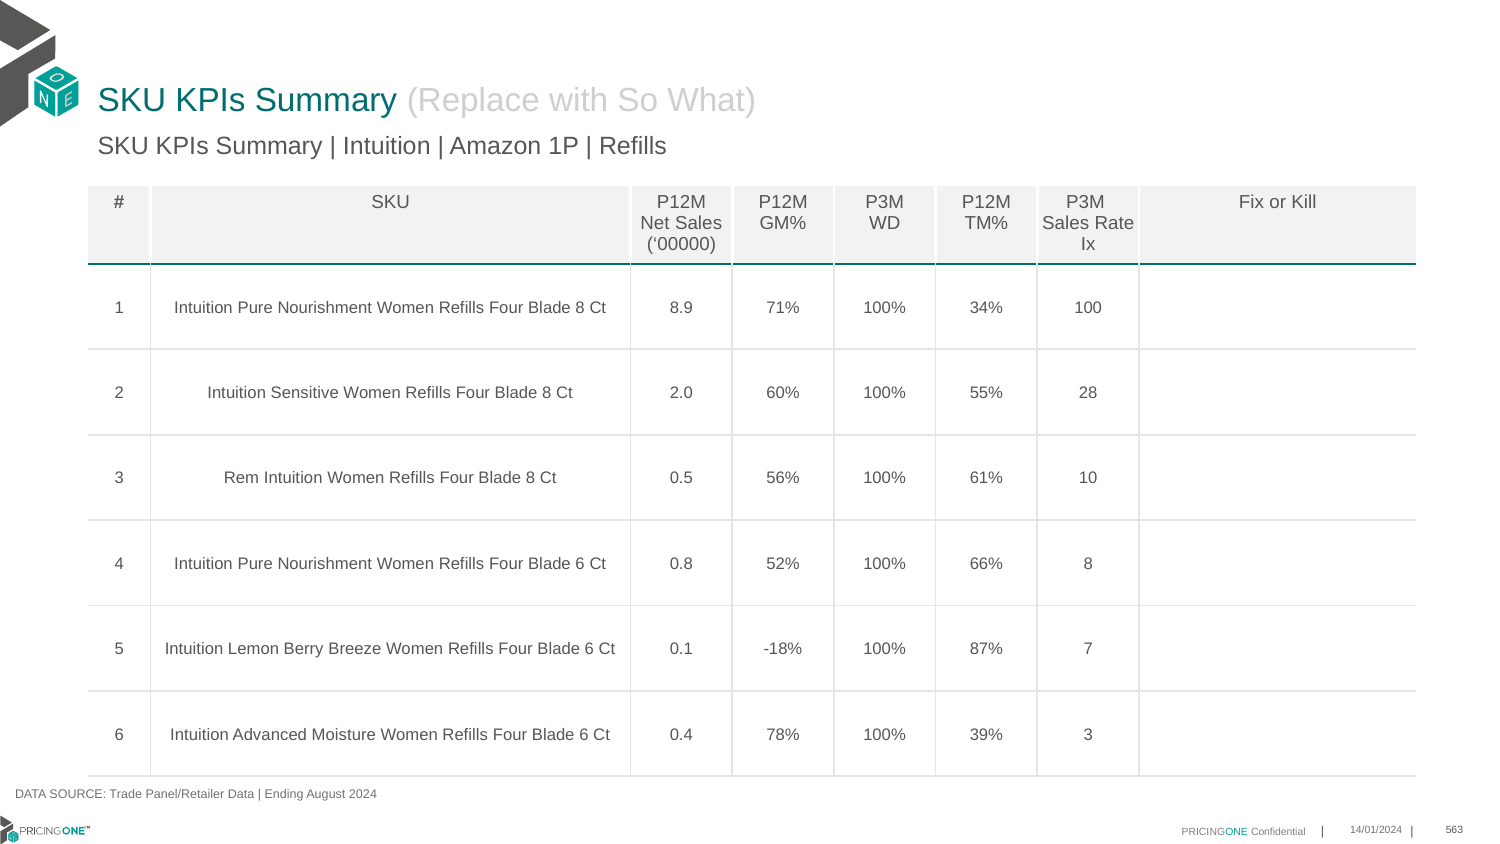

# SKU KPIs Summary (Replace with So What)
SKU KPIs Summary | Intuition | Amazon 1P | Refills
| # | SKU | P12M Net Sales (‘00000) | P12M GM% | P3M WD | P12M TM% | P3M Sales Rate Ix | Fix or Kill |
| --- | --- | --- | --- | --- | --- | --- | --- |
| 1 | Intuition Pure Nourishment Women Refills Four Blade 8 Ct | 8.9 | 71% | 100% | 34% | 100 |  |
| 2 | Intuition Sensitive Women Refills Four Blade 8 Ct | 2.0 | 60% | 100% | 55% | 28 |  |
| 3 | Rem Intuition Women Refills Four Blade 8 Ct | 0.5 | 56% | 100% | 61% | 10 |  |
| 4 | Intuition Pure Nourishment Women Refills Four Blade 6 Ct | 0.8 | 52% | 100% | 66% | 8 |  |
| 5 | Intuition Lemon Berry Breeze Women Refills Four Blade 6 Ct | 0.1 | -18% | 100% | 87% | 7 |  |
| 6 | Intuition Advanced Moisture Women Refills Four Blade 6 Ct | 0.4 | 78% | 100% | 39% | 3 |  |
DATA SOURCE: Trade Panel/Retailer Data | Ending August 2024

14/01/2024
563